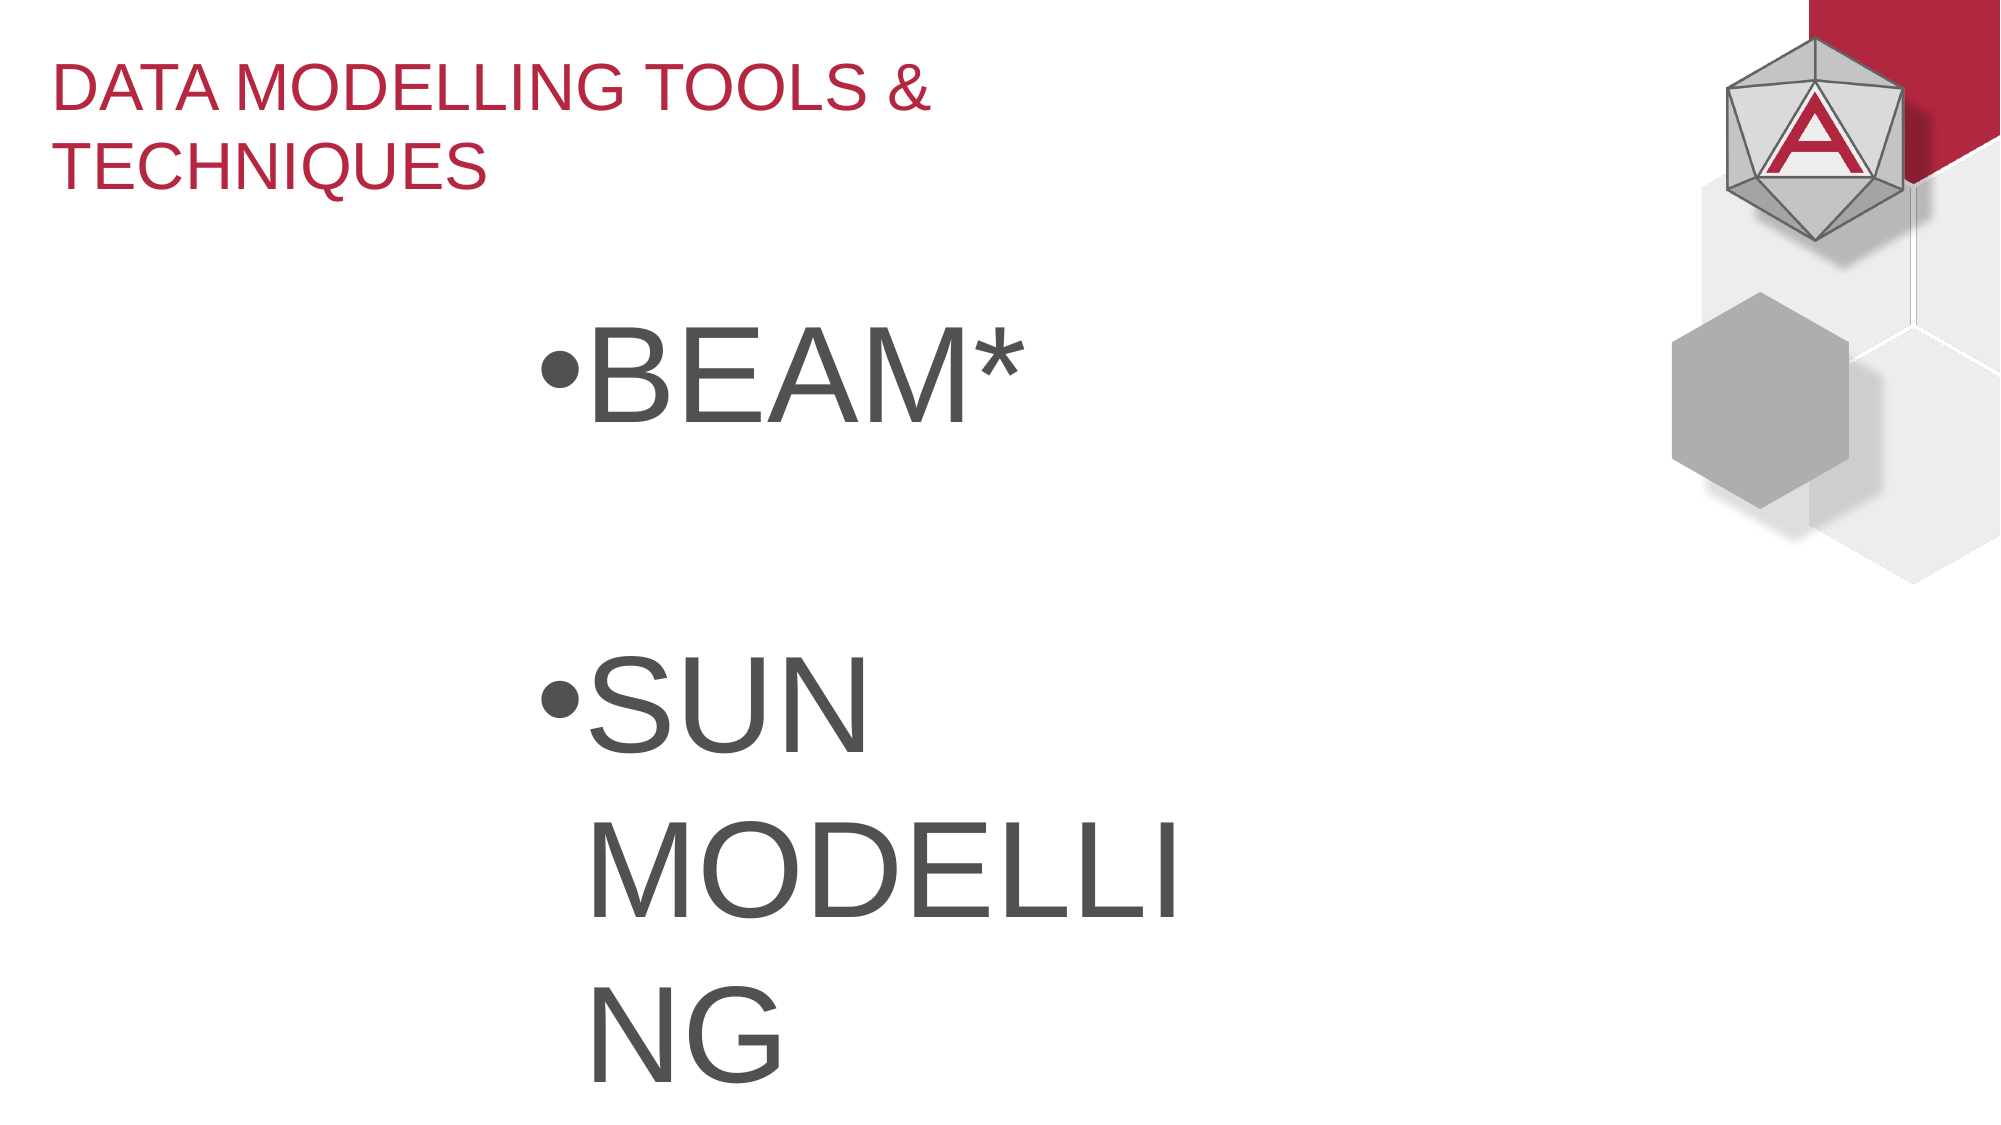

# DATA MODELLING TOOLS & TECHNIQUES
BEAM*

SUN MODELLING